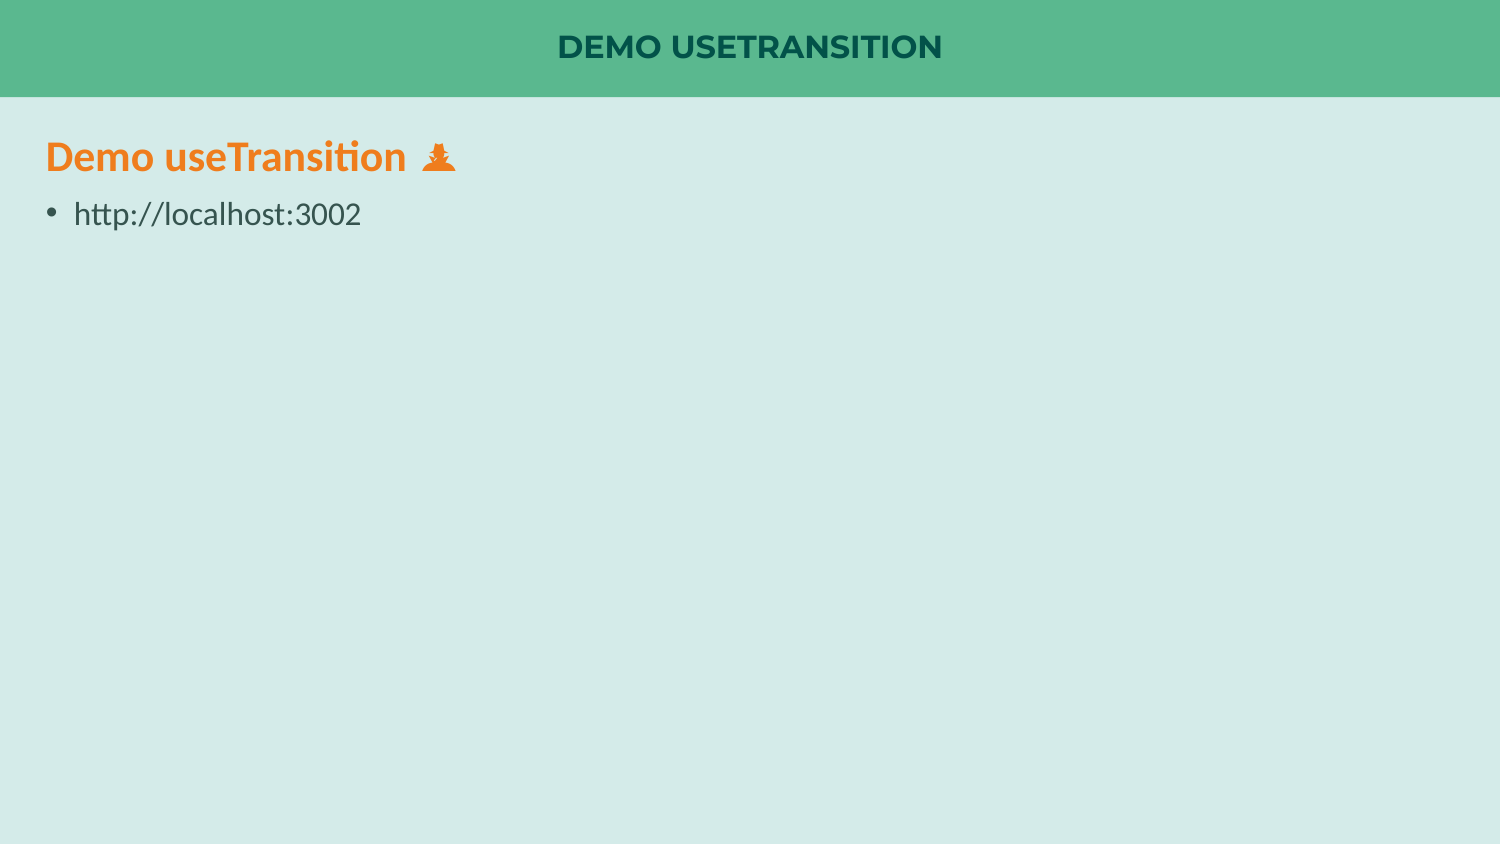

# Demo useTransition
Demo useTransition 🕵️
http://localhost:3002